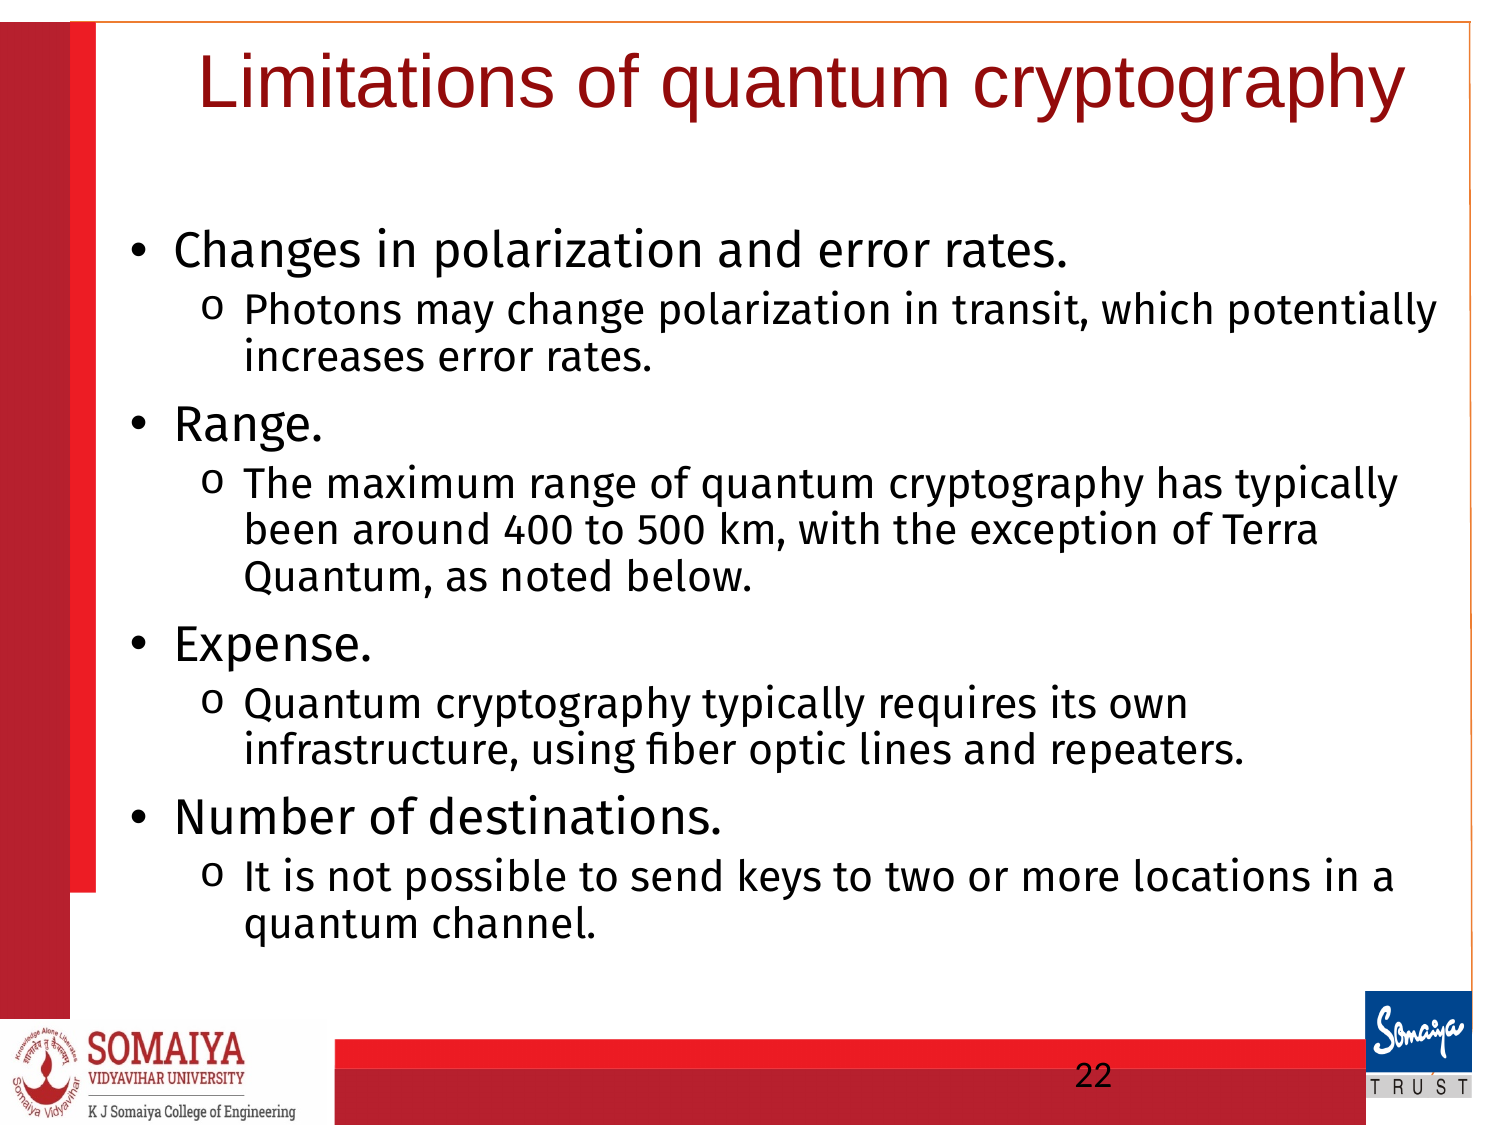

# Limitations of quantum cryptography
Changes in polarization and error rates.
Photons may change polarization in transit, which potentially increases error rates.
Range.
The maximum range of quantum cryptography has typically been around 400 to 500 km, with the exception of Terra Quantum, as noted below.
Expense.
Quantum cryptography typically requires its own infrastructure, using fiber optic lines and repeaters.
Number of destinations.
It is not possible to send keys to two or more locations in a quantum channel.
22